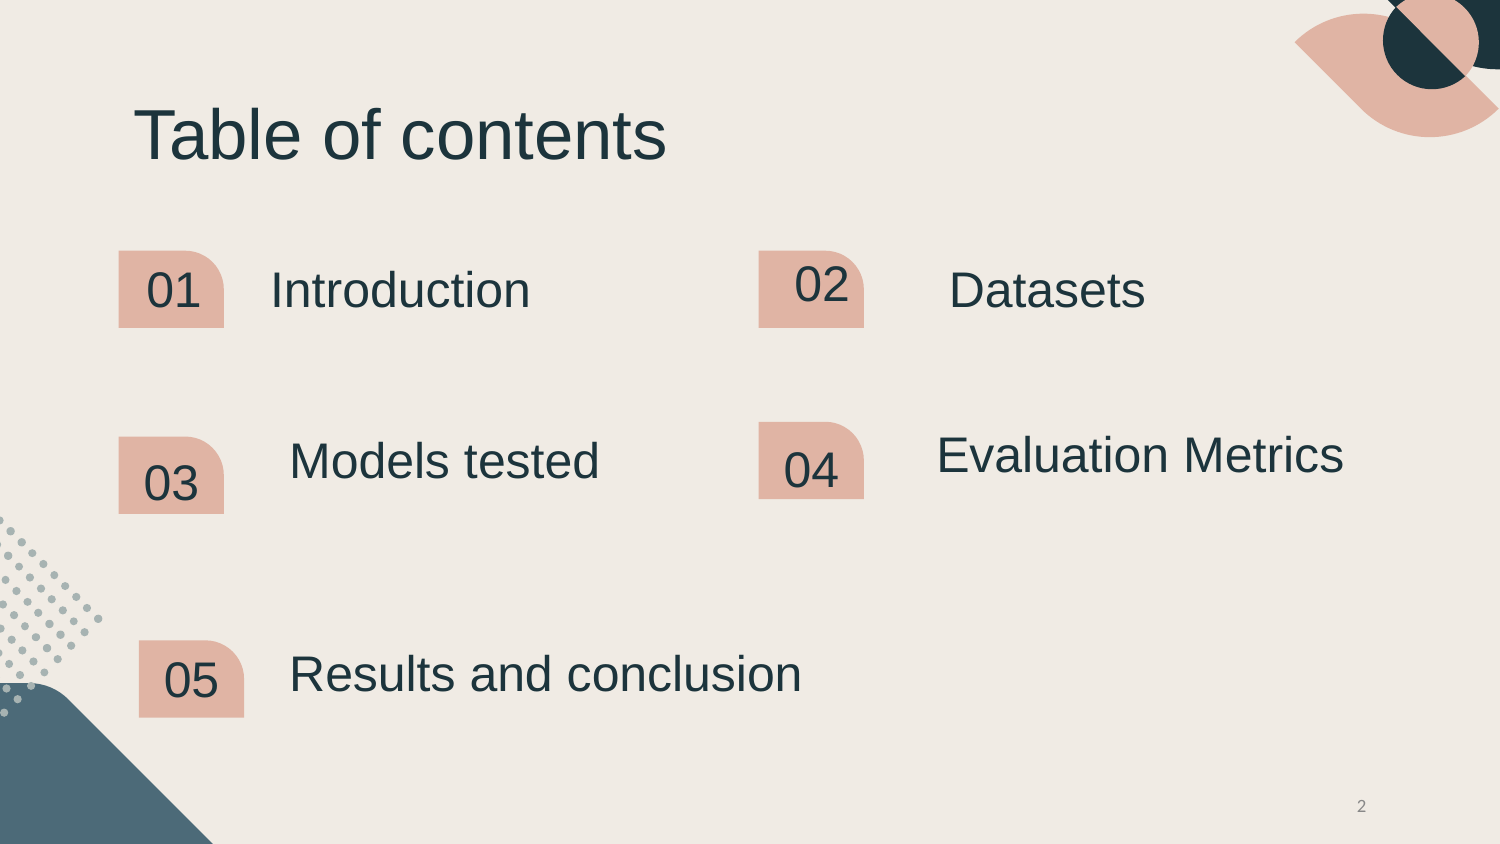

# Table of contents

02
Datasets
Introduction
01
Evaluation Metrics

Models tested

04
3
03

Results and conclusion
05
2